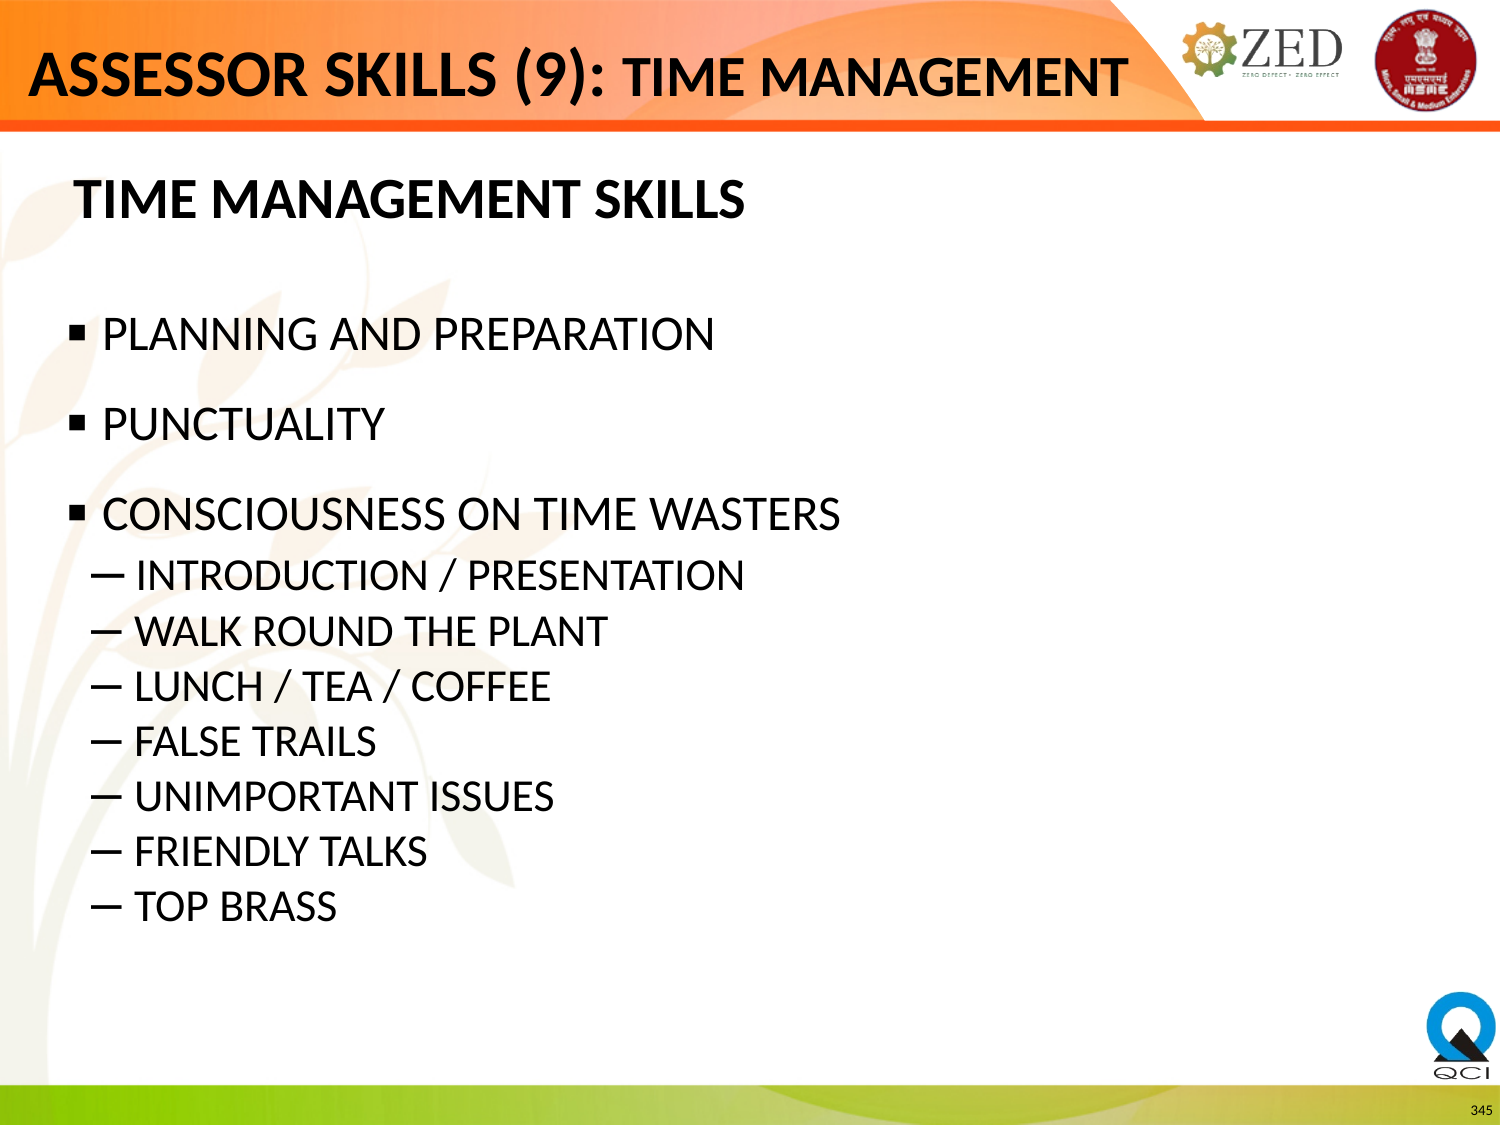

ASSESSOR SKILLS (9): TIME MANAGEMENT
# TIME MANAGEMENT SKILLS
 PLANNING AND PREPARATION
 PUNCTUALITY
 CONSCIOUSNESS ON TIME WASTERS
 INTRODUCTION / PRESENTATION
 WALK ROUND THE PLANT
 LUNCH / TEA / COFFEE
 FALSE TRAILS
 UNIMPORTANT ISSUES
 FRIENDLY TALKS
 TOP BRASS